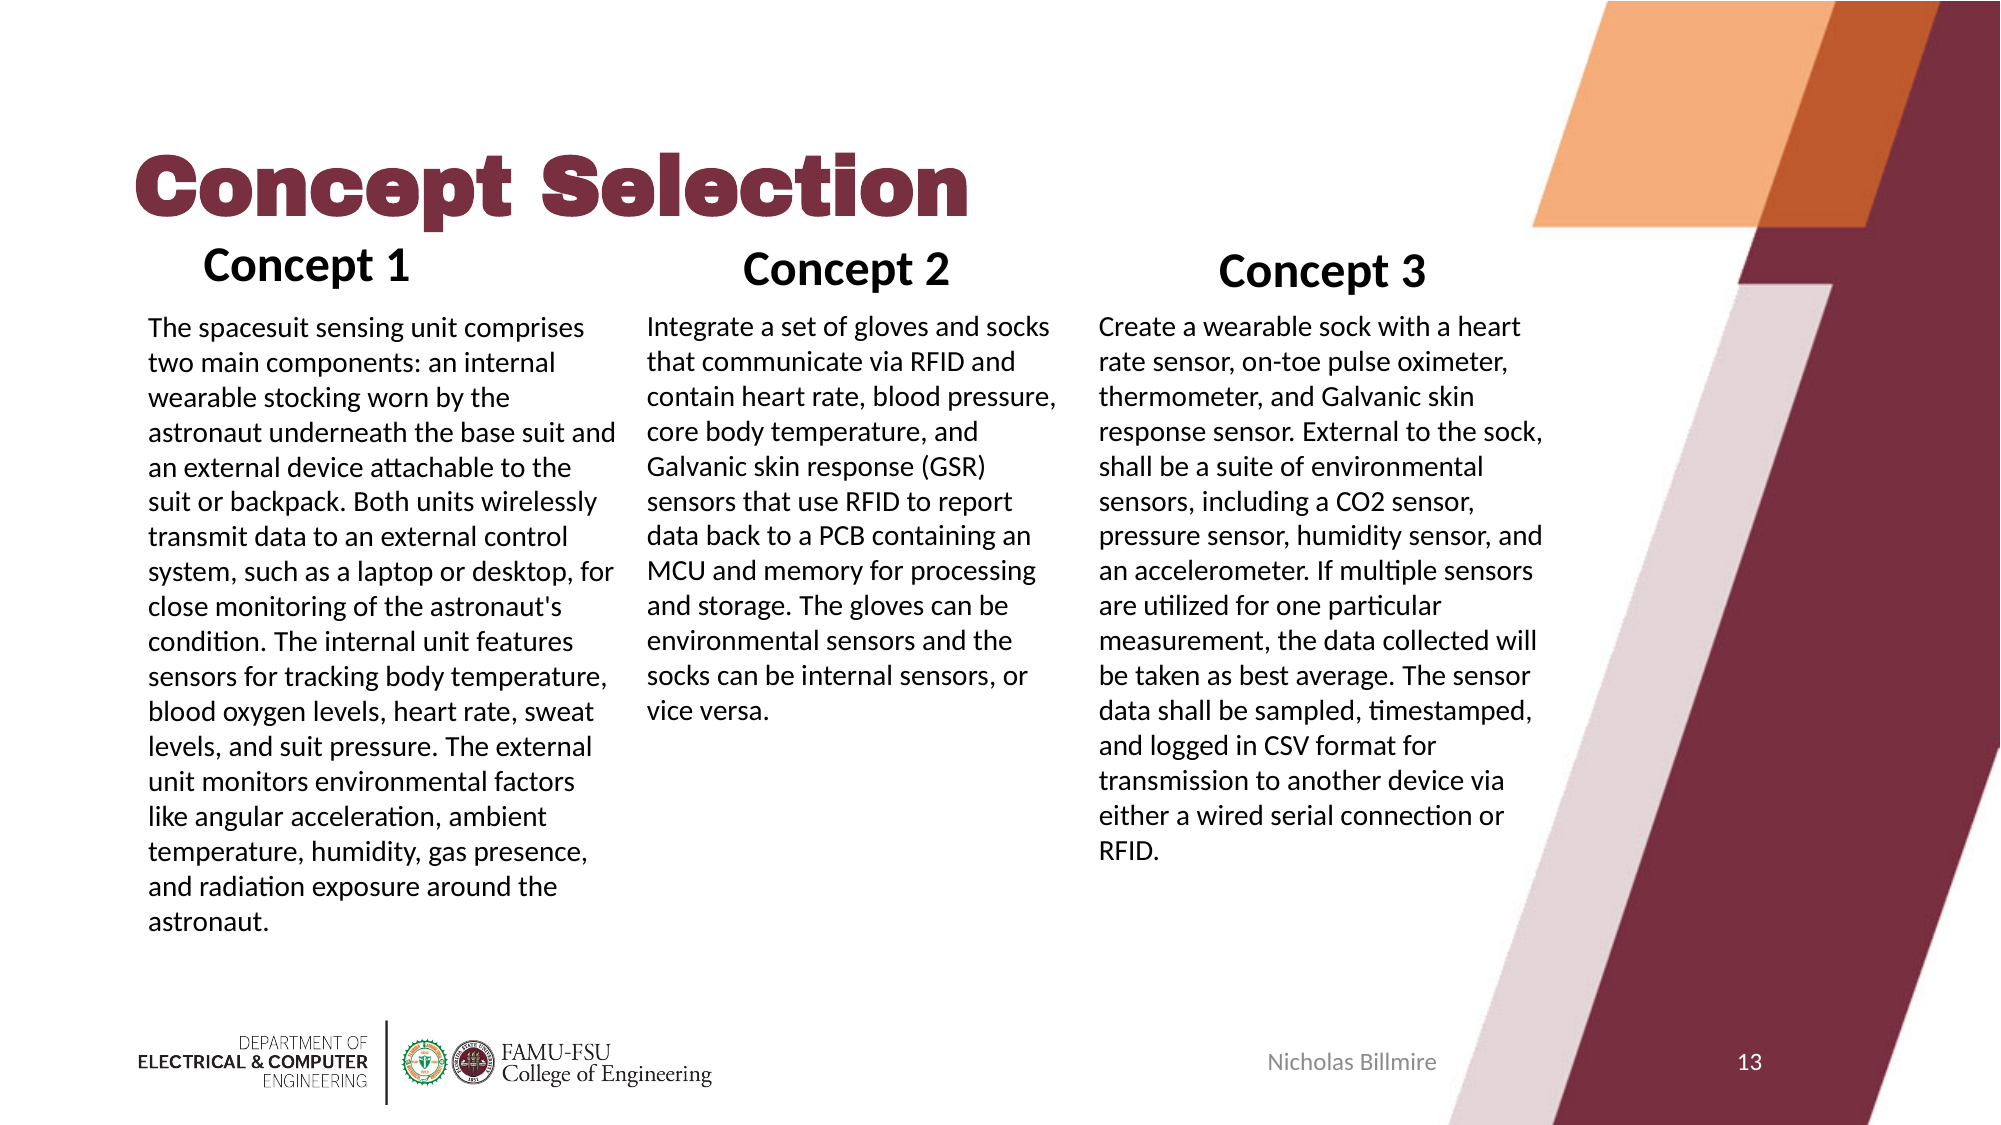

# Concept Selection
Concept 1
Concept 2
Concept 3
Integrate a set of gloves and socks that communicate via RFID and contain heart rate, blood pressure, core body temperature, and Galvanic skin response (GSR) sensors that use RFID to report data back to a PCB containing an MCU and memory for processing and storage. The gloves can be environmental sensors and the socks can be internal sensors, or vice versa.
Create a wearable sock with a heart rate sensor, on-toe pulse oximeter, thermometer, and Galvanic skin response sensor. External to the sock, shall be a suite of environmental sensors, including a CO2 sensor, pressure sensor, humidity sensor, and an accelerometer. If multiple sensors are utilized for one particular measurement, the data collected will be taken as best average. The sensor data shall be sampled, timestamped, and logged in CSV format for transmission to another device via either a wired serial connection or RFID.
The spacesuit sensing unit comprises two main components: an internal wearable stocking worn by the astronaut underneath the base suit and an external device attachable to the suit or backpack. Both units wirelessly transmit data to an external control system, such as a laptop or desktop, for close monitoring of the astronaut's condition. The internal unit features sensors for tracking body temperature, blood oxygen levels, heart rate, sweat levels, and suit pressure. The external unit monitors environmental factors like angular acceleration, ambient temperature, humidity, gas presence, and radiation exposure around the astronaut.
13
Nicholas Billmire